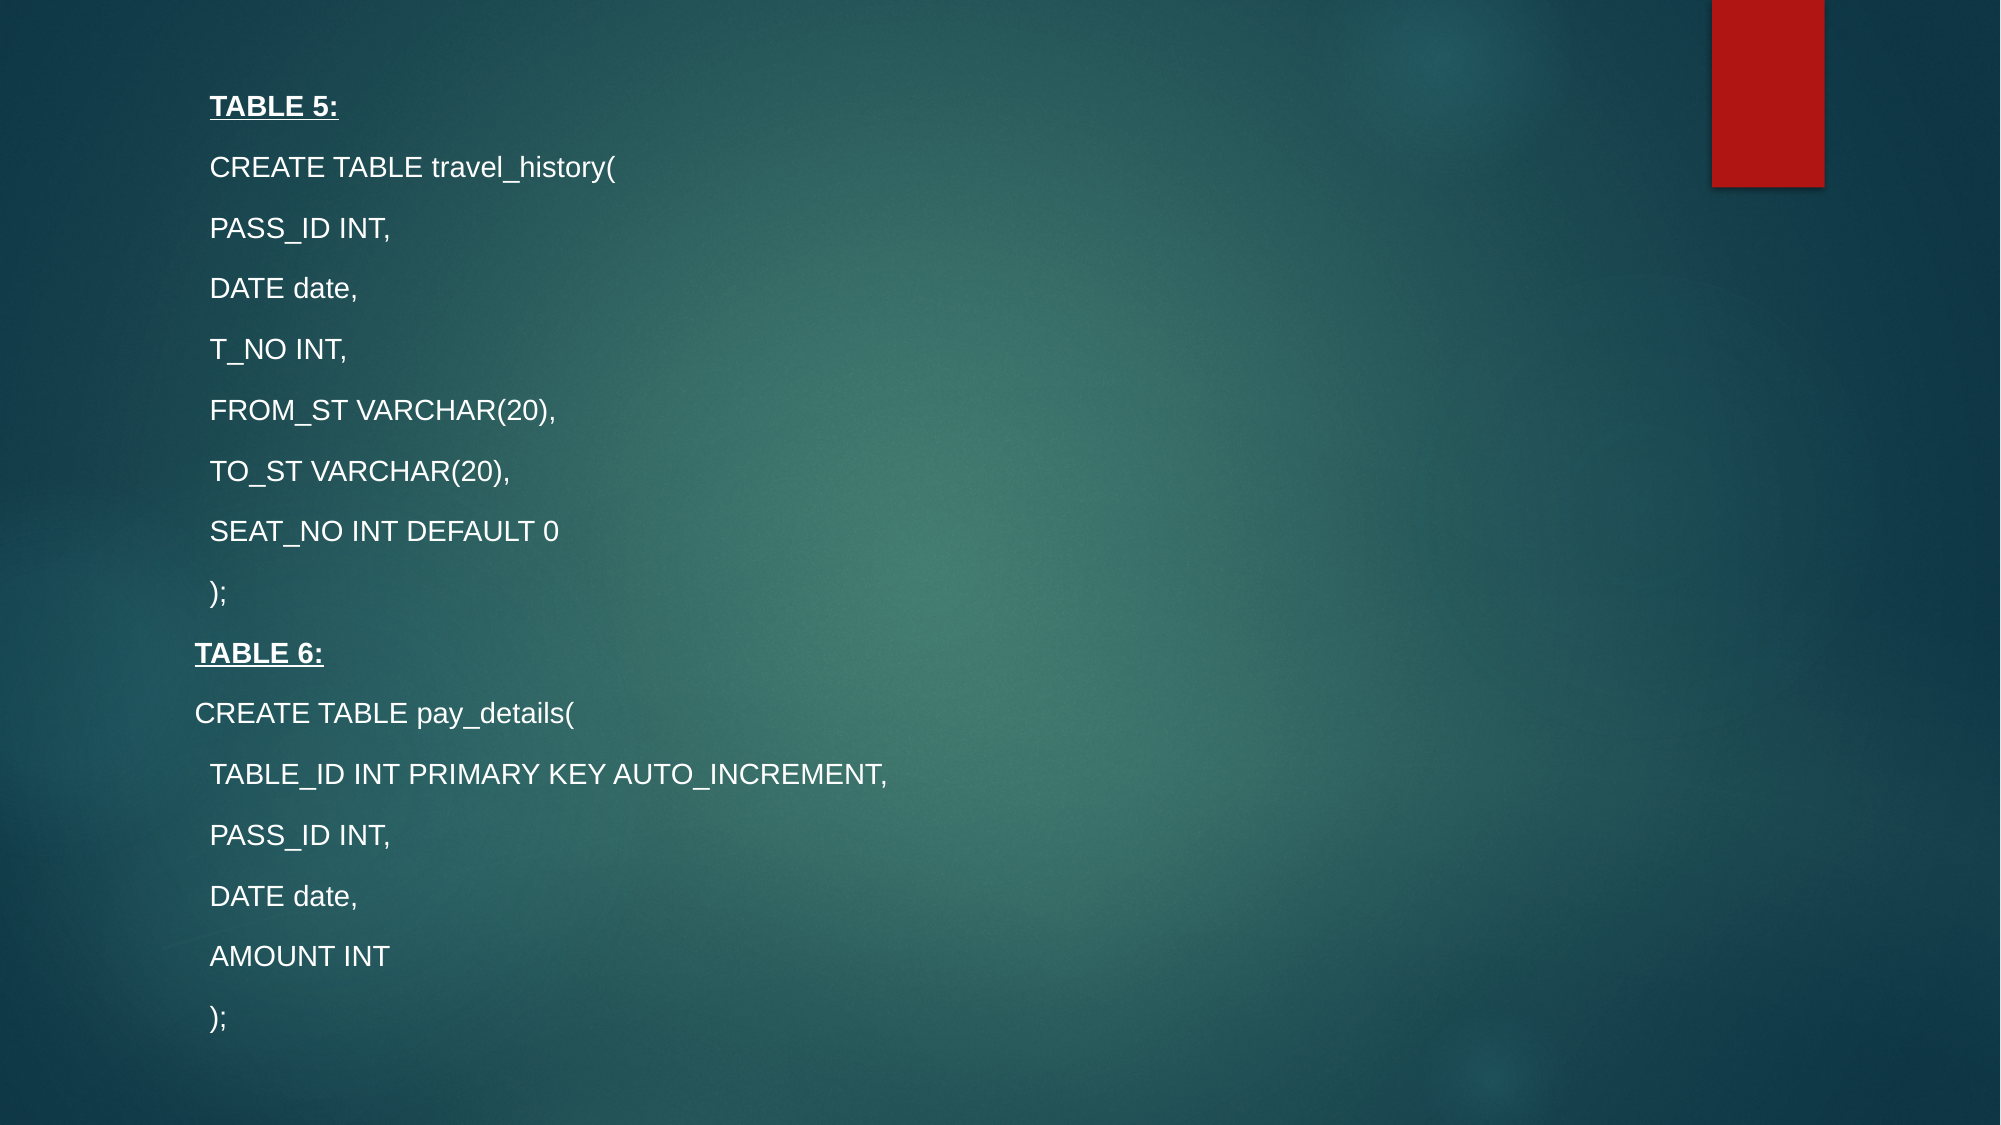

TABLE 5:
CREATE TABLE travel_history(
PASS_ID INT,
DATE date,
T_NO INT,
FROM_ST VARCHAR(20),
TO_ST VARCHAR(20),
SEAT_NO INT DEFAULT 0
);
TABLE 6:
CREATE TABLE pay_details(
TABLE_ID INT PRIMARY KEY AUTO_INCREMENT,
PASS_ID INT,
DATE date,
AMOUNT INT
);